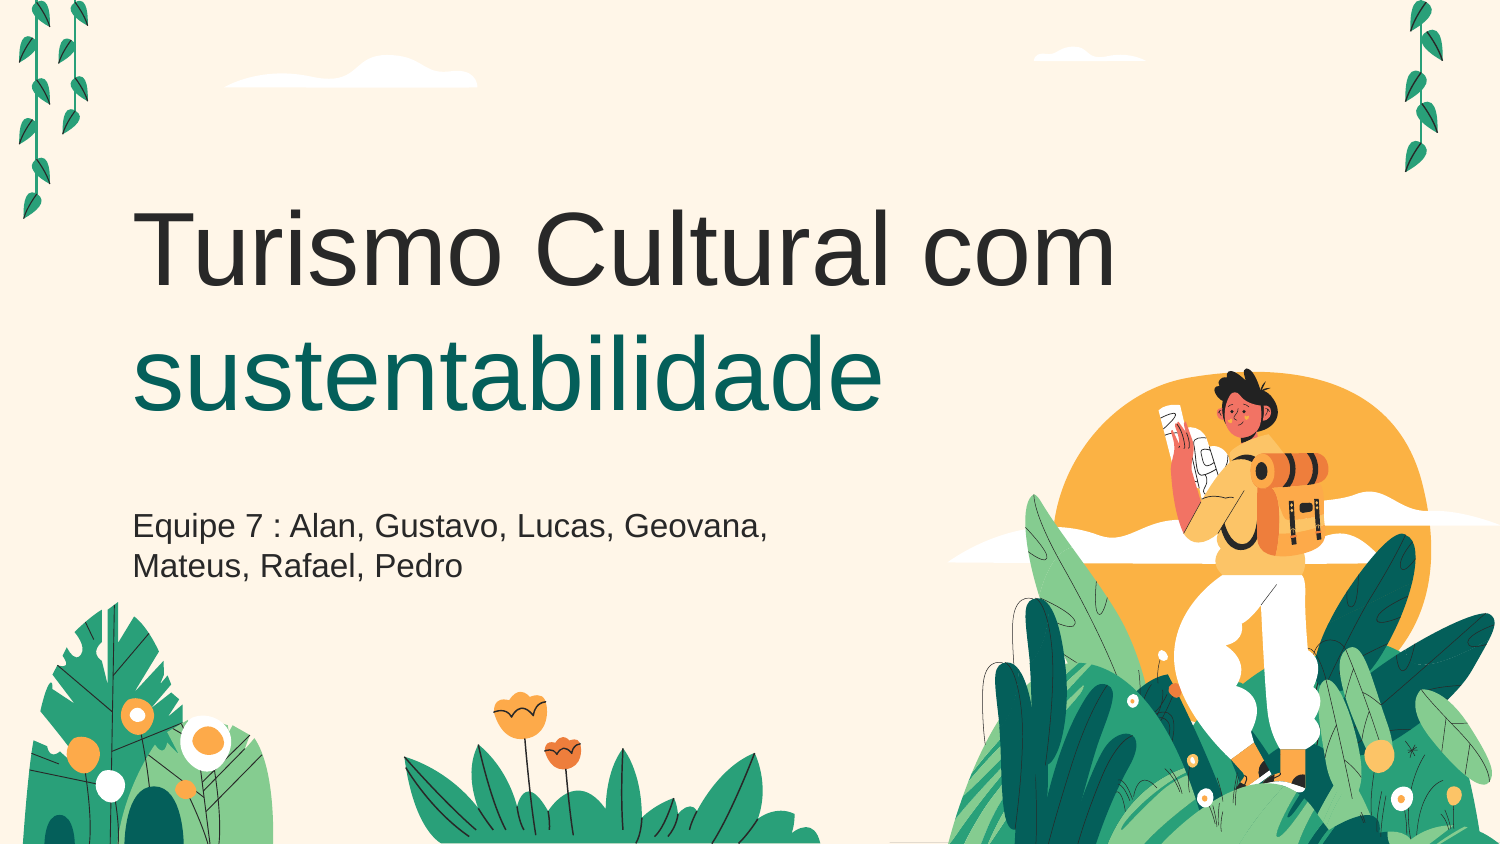

# Turismo Cultural com sustentabilidade

Equipe 7 : Alan, Gustavo, Lucas, Geovana, Mateus, Rafael, Pedro